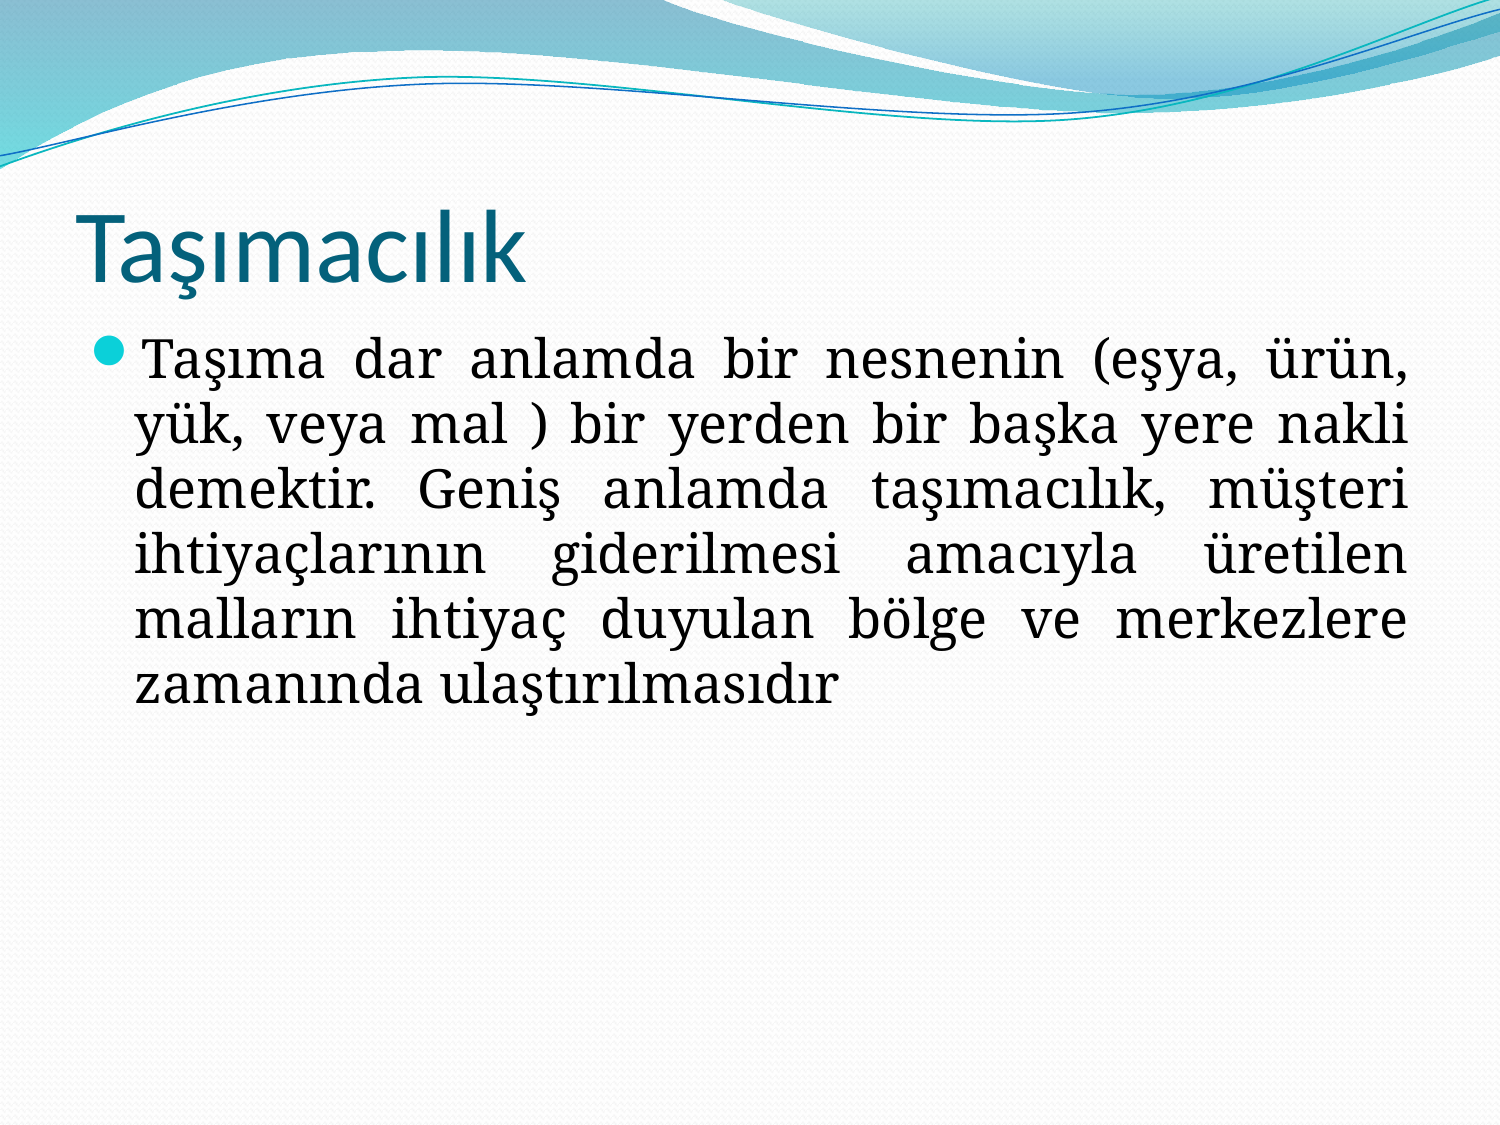

# Taşımacılık
Taşıma dar anlamda bir nesnenin (eşya, ürün, yük, veya mal ) bir yerden bir başka yere nakli demektir. Geniş anlamda taşımacılık, müşteri ihtiyaçlarının giderilmesi amacıyla üretilen malların ihtiyaç duyulan bölge ve merkezlere zamanında ulaştırılmasıdır